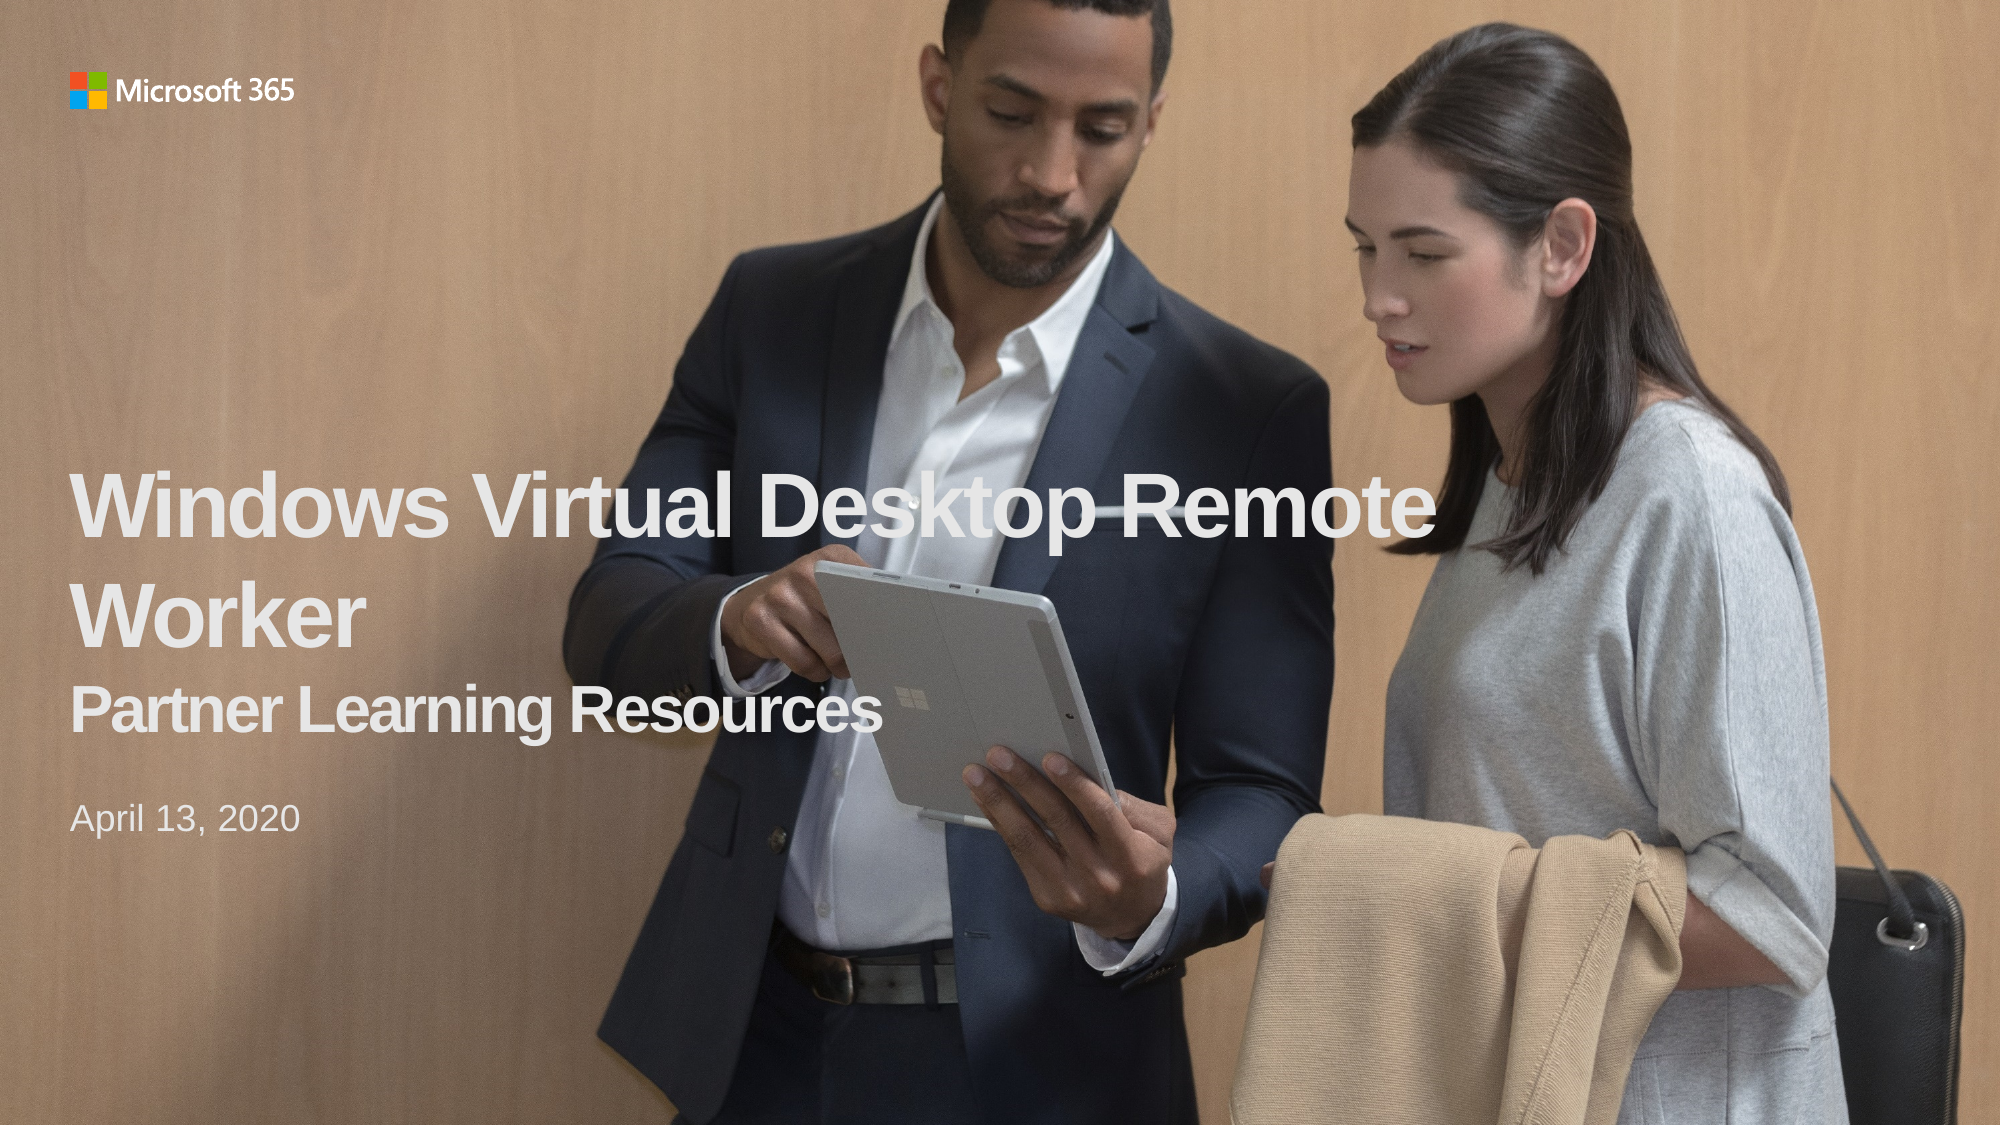

# Windows Virtual Desktop Remote Worker Partner Learning Resources

April 13, 2020